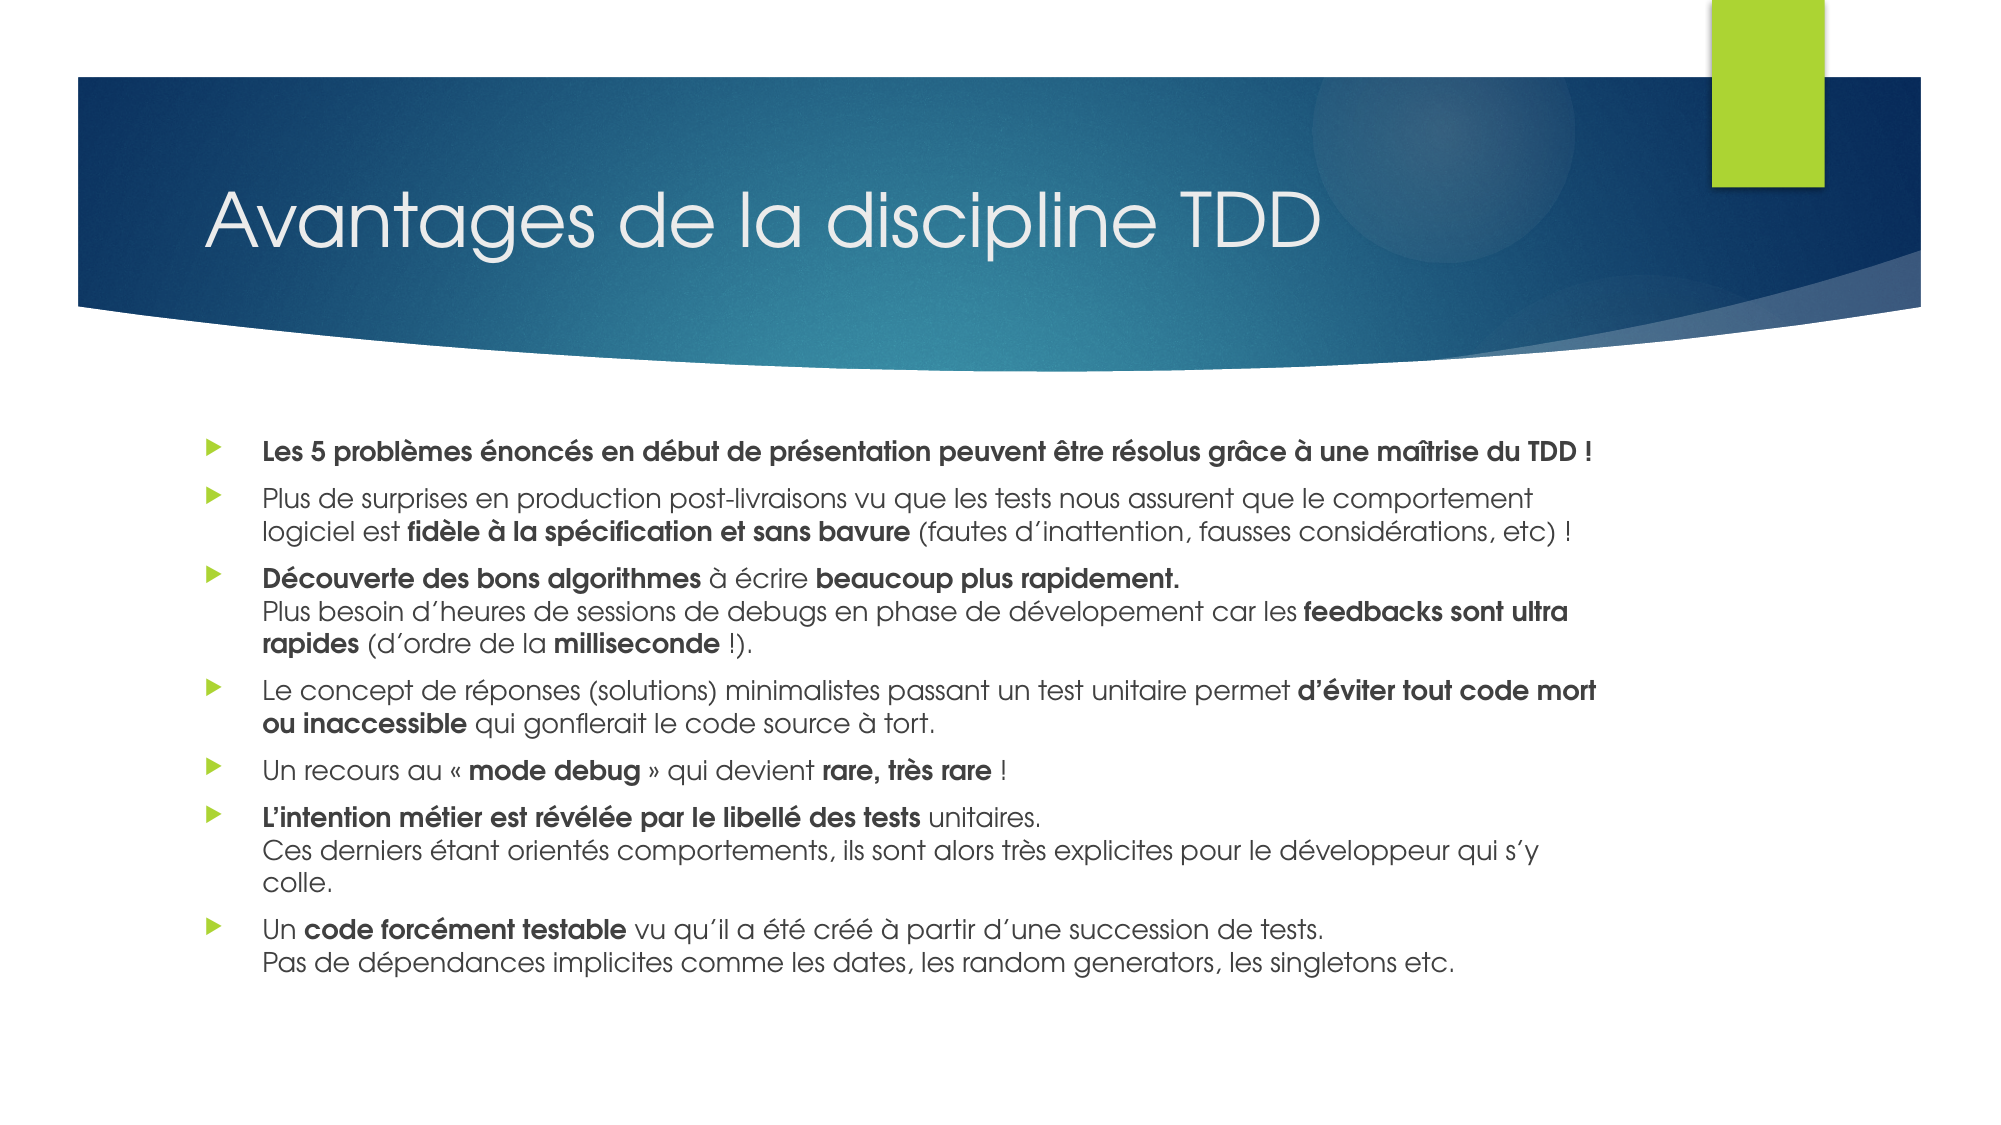

# Avantages de la discipline TDD
Les 5 problèmes énoncés en début de présentation peuvent être résolus grâce à une maîtrise du TDD !
Plus de surprises en production post-livraisons vu que les tests nous assurent que le comportement logiciel est fidèle à la spécification et sans bavure (fautes d’inattention, fausses considérations, etc) !
Découverte des bons algorithmes à écrire beaucoup plus rapidement.
Plus besoin d’heures de sessions de debugs en phase de dévelopement car les feedbacks sont ultra rapides (d’ordre de la milliseconde !).
Le concept de réponses (solutions) minimalistes passant un test unitaire permet d’éviter tout code mort ou inaccessible qui gonflerait le code source à tort.
Un recours au « mode debug » qui devient rare, très rare !
L’intention métier est révélée par le libellé des tests unitaires.
Ces derniers étant orientés comportements, ils sont alors très explicites pour le développeur qui s’y colle.
Un code forcément testable vu qu’il a été créé à partir d’une succession de tests.
Pas de dépendances implicites comme les dates, les random generators, les singletons etc.